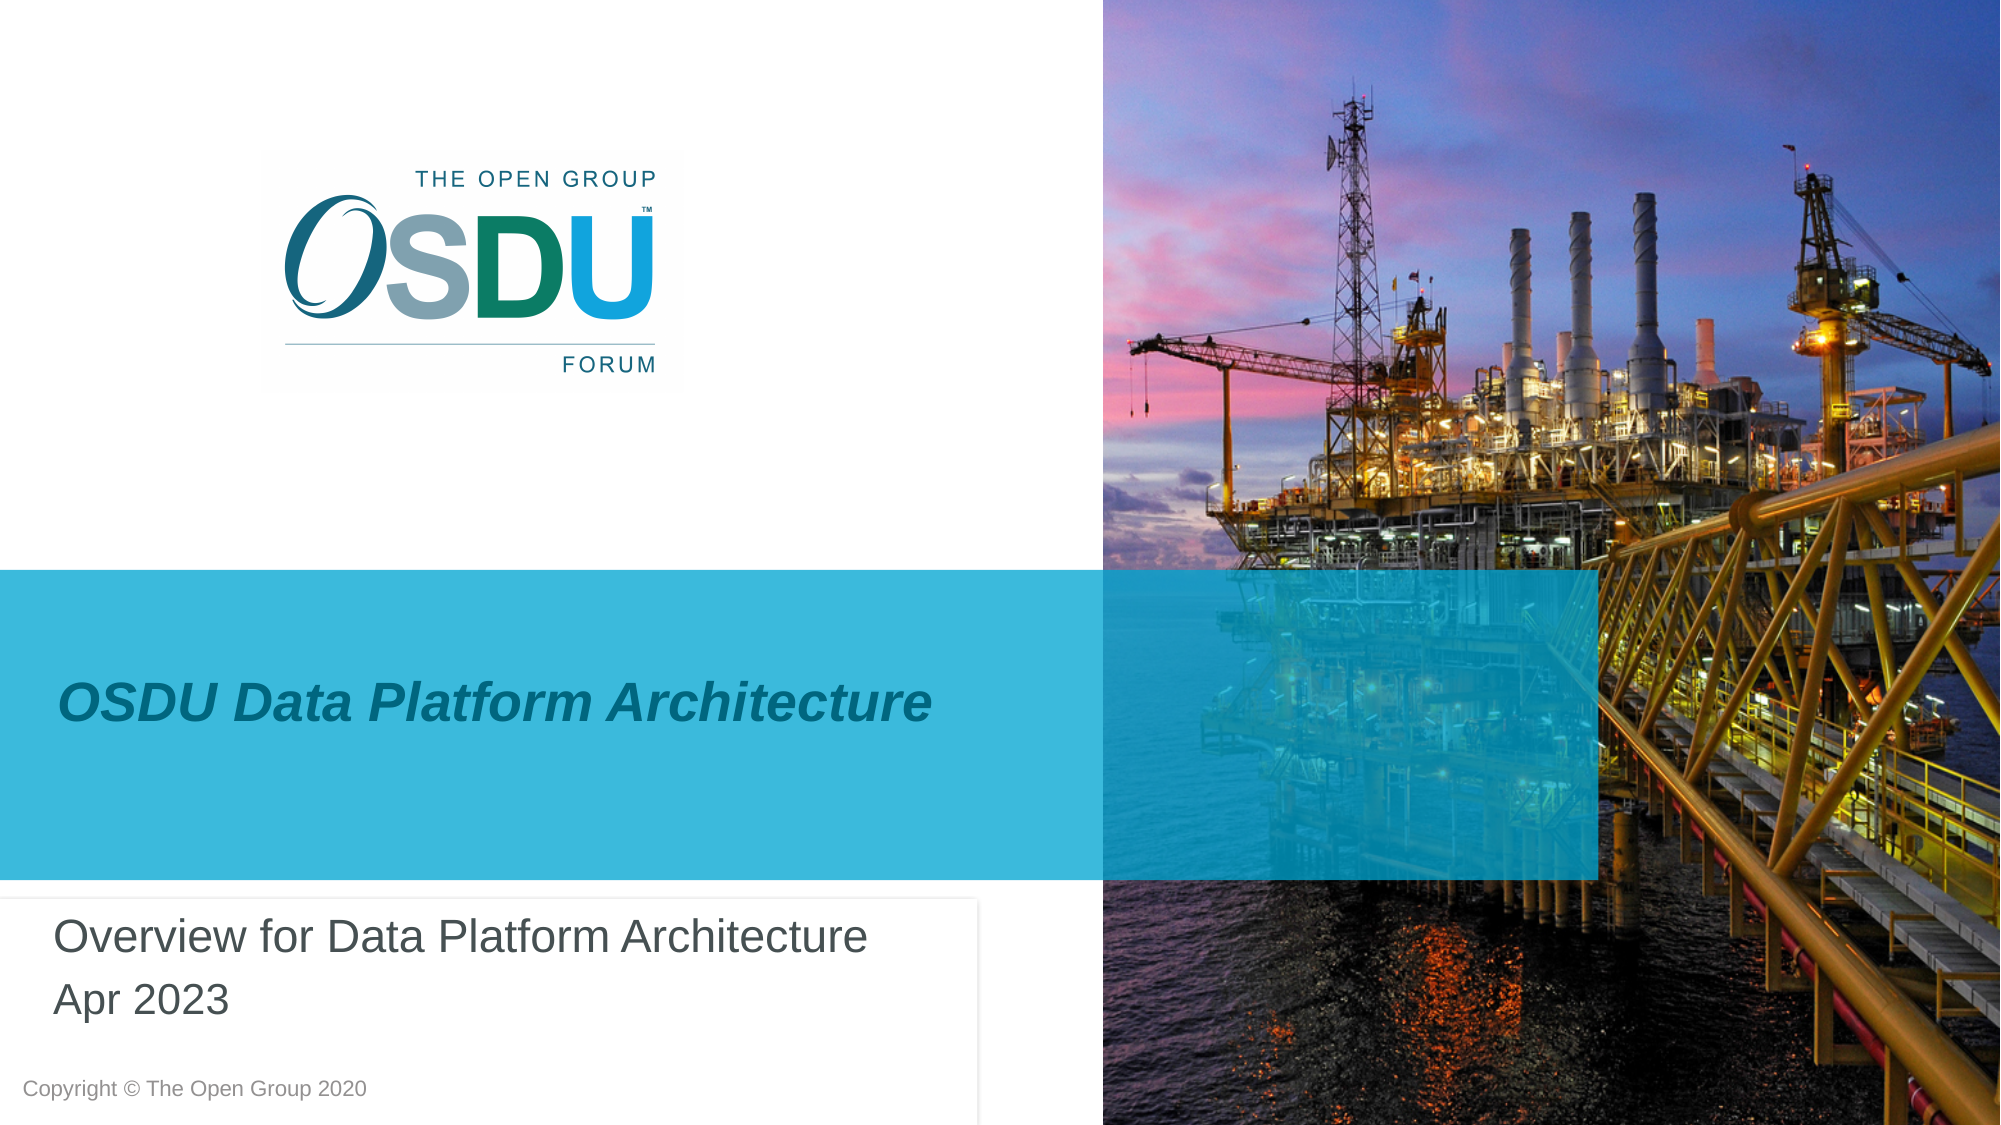

# OSDU Data Platform Architecture
Overview for Data Platform Architecture
Apr 2023